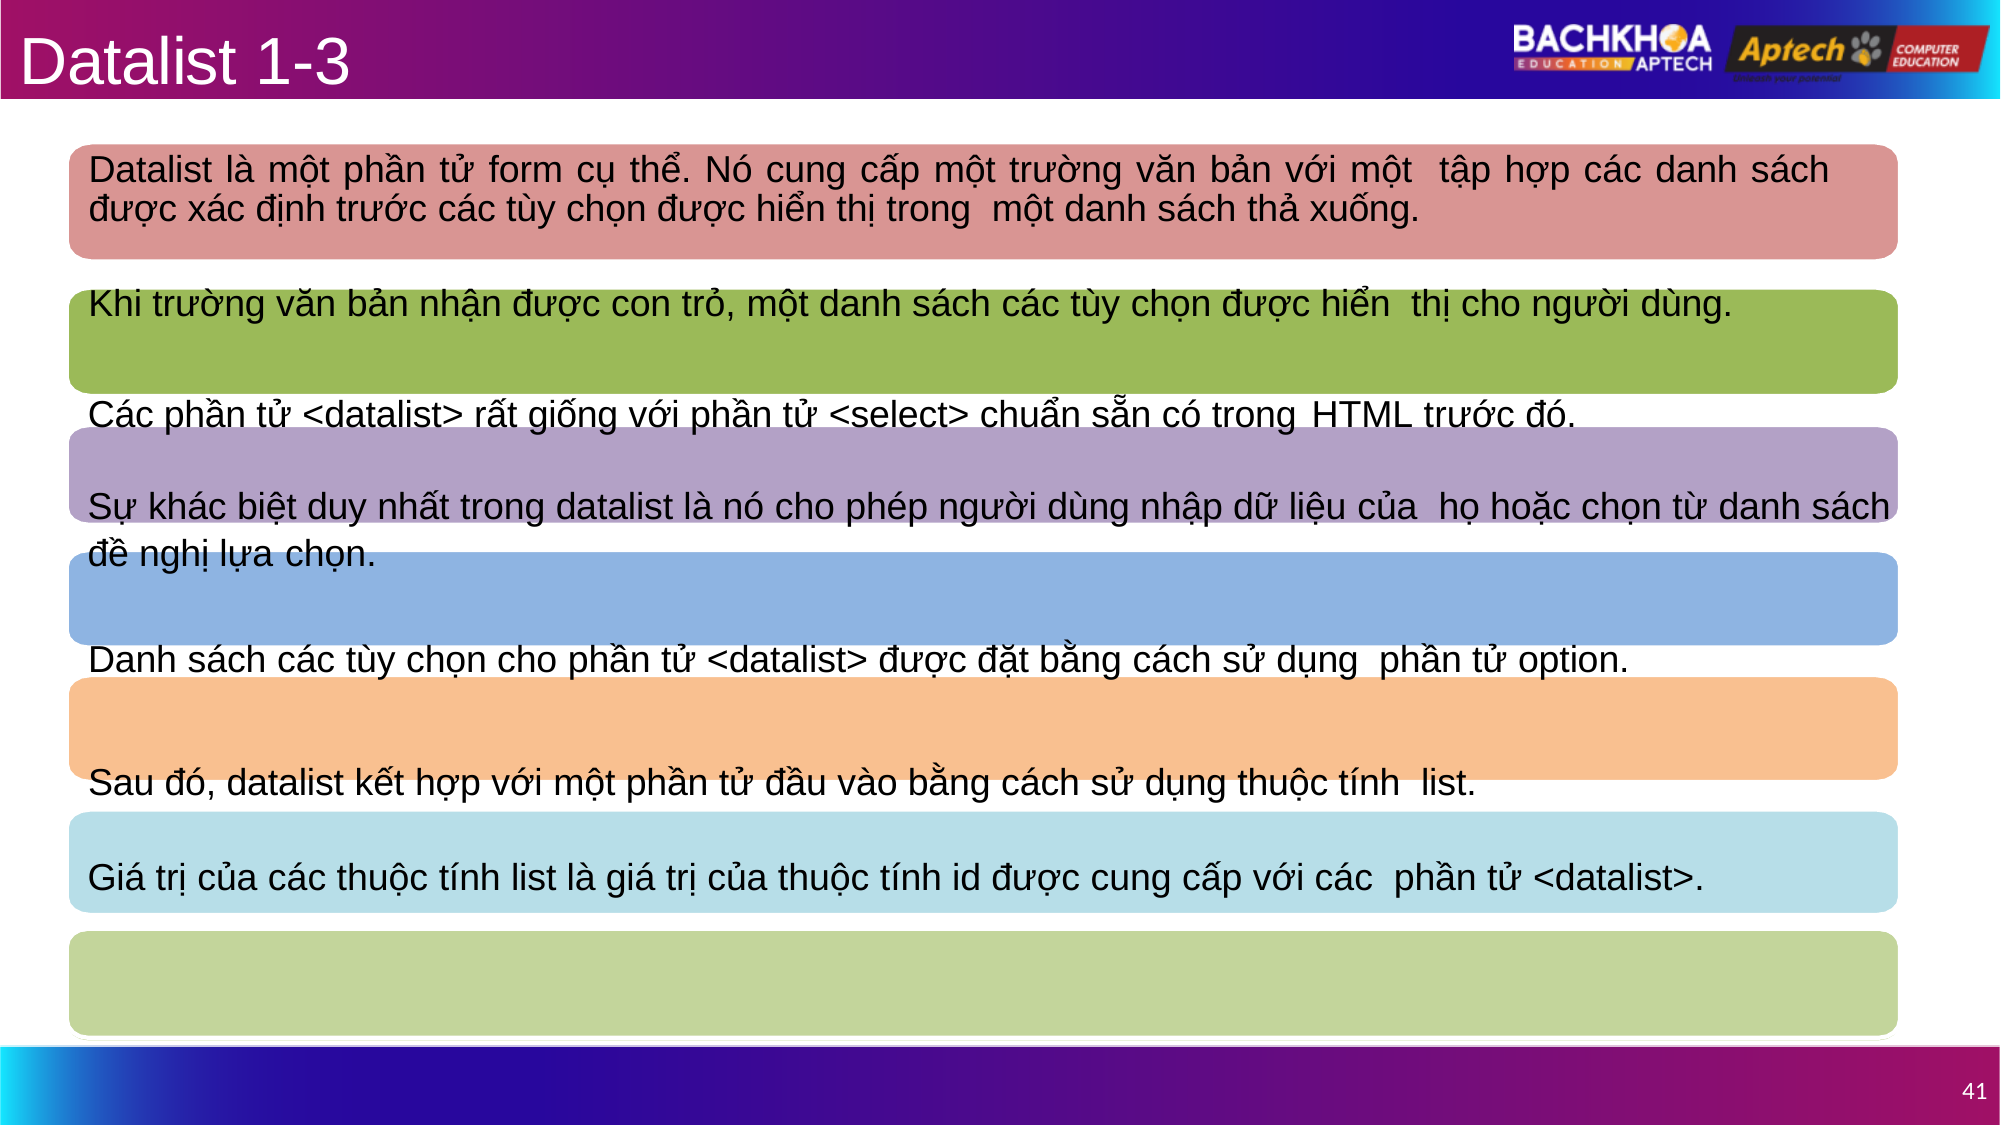

# Datalist 1-3
Datalist là một phần tử form cụ thể. Nó cung cấp một trường văn bản với một  tập hợp các danh sách được xác định trước các tùy chọn được hiển thị trong  một danh sách thả xuống.

Khi trường văn bản nhận được con trỏ, một danh sách các tùy chọn được hiển  thị cho người dùng.

Các phần tử <datalist> rất giống với phần tử <select> chuẩn sẵn có trong HTML trước đó.

Sự khác biệt duy nhất trong datalist là nó cho phép người dùng nhập dữ liệu của  họ hoặc chọn từ danh sách đề nghị lựa chọn.

Danh sách các tùy chọn cho phần tử <datalist> được đặt bằng cách sử dụng  phần tử option.

Sau đó, datalist kết hợp với một phần tử đầu vào bằng cách sử dụng thuộc tính  list.

Giá trị của các thuộc tính list là giá trị của thuộc tính id được cung cấp với các  phần tử <datalist>.

41